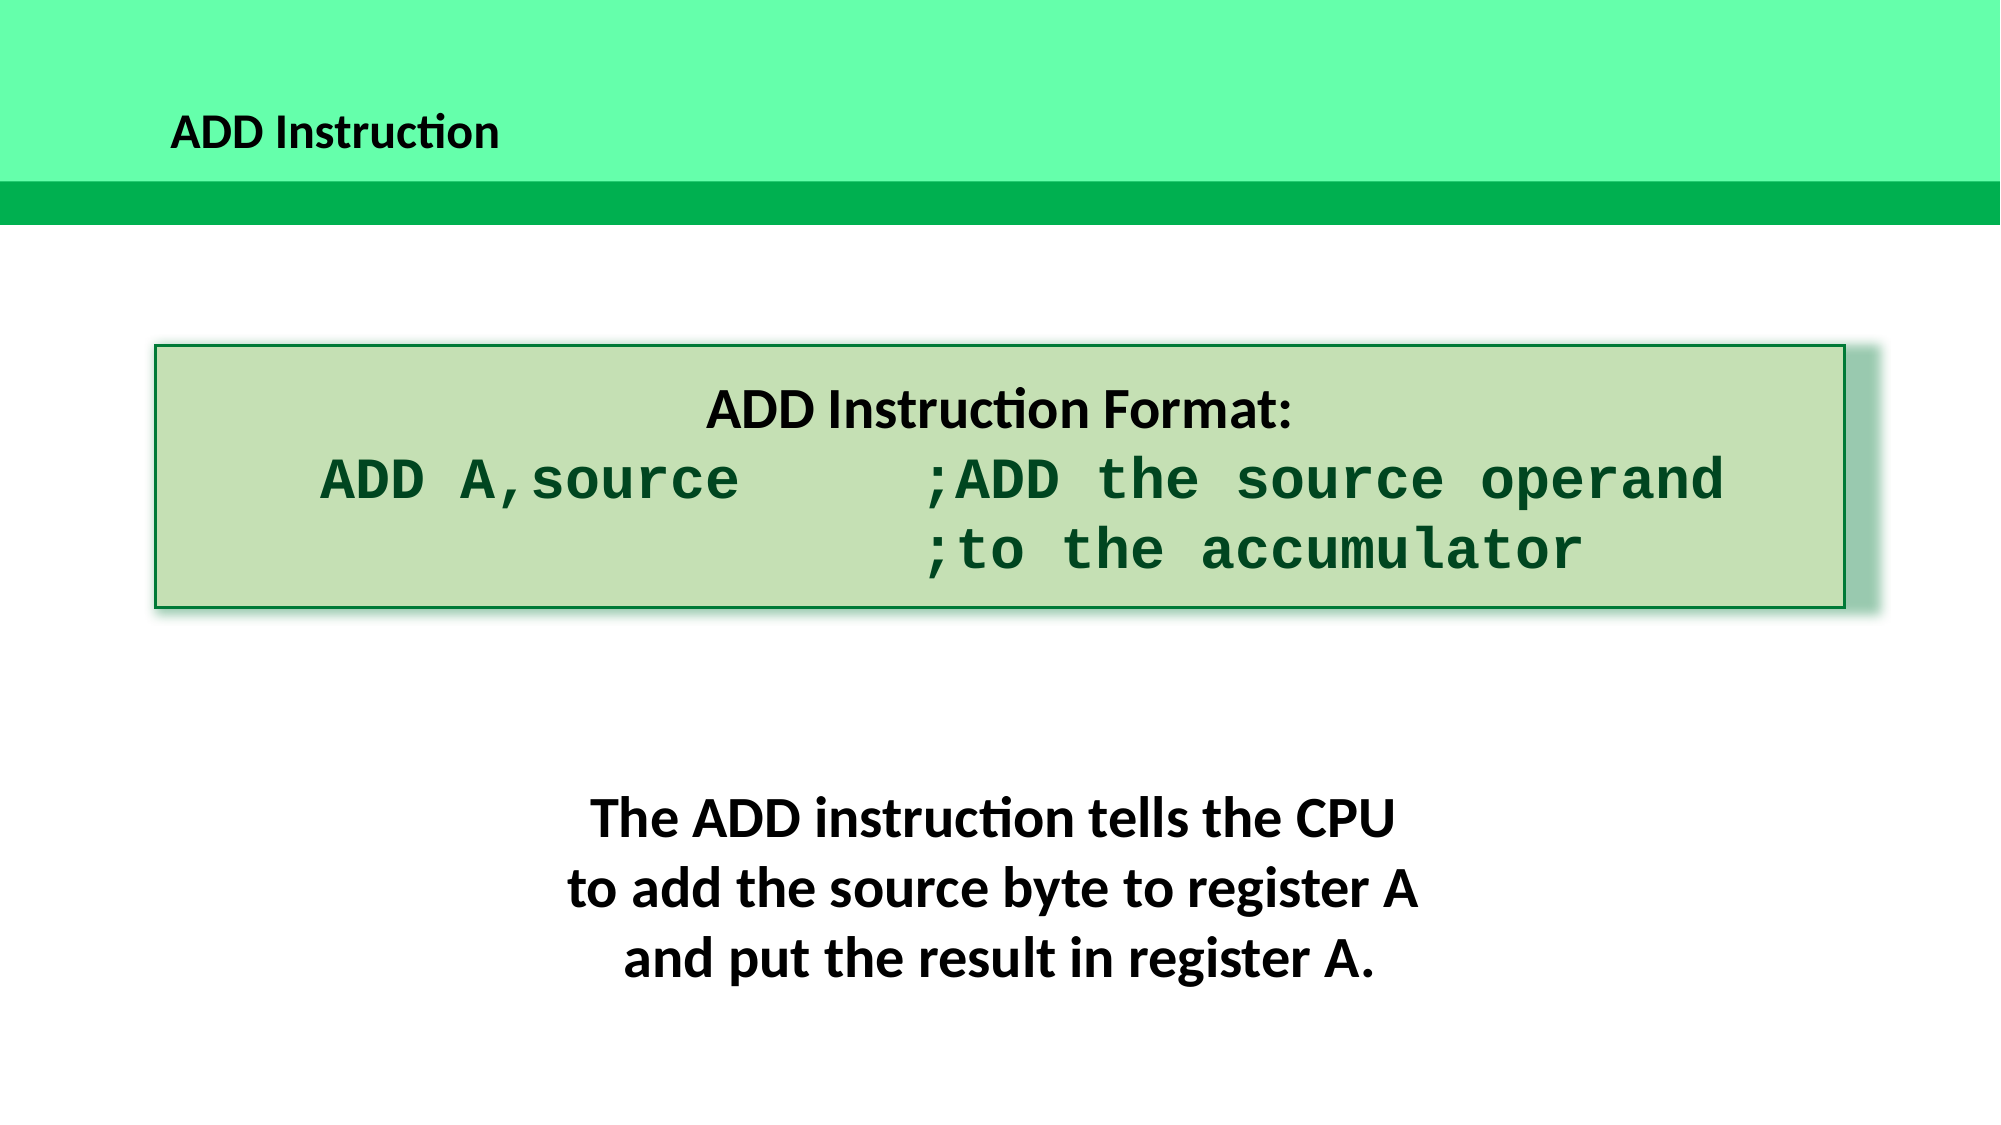

ADD Instruction

ADD Instruction Format:
	ADD A,source 	;ADD the source operand
					;to the accumulator
The ADD instruction tells the CPU
to add the source byte to register A
and put the result in register A.